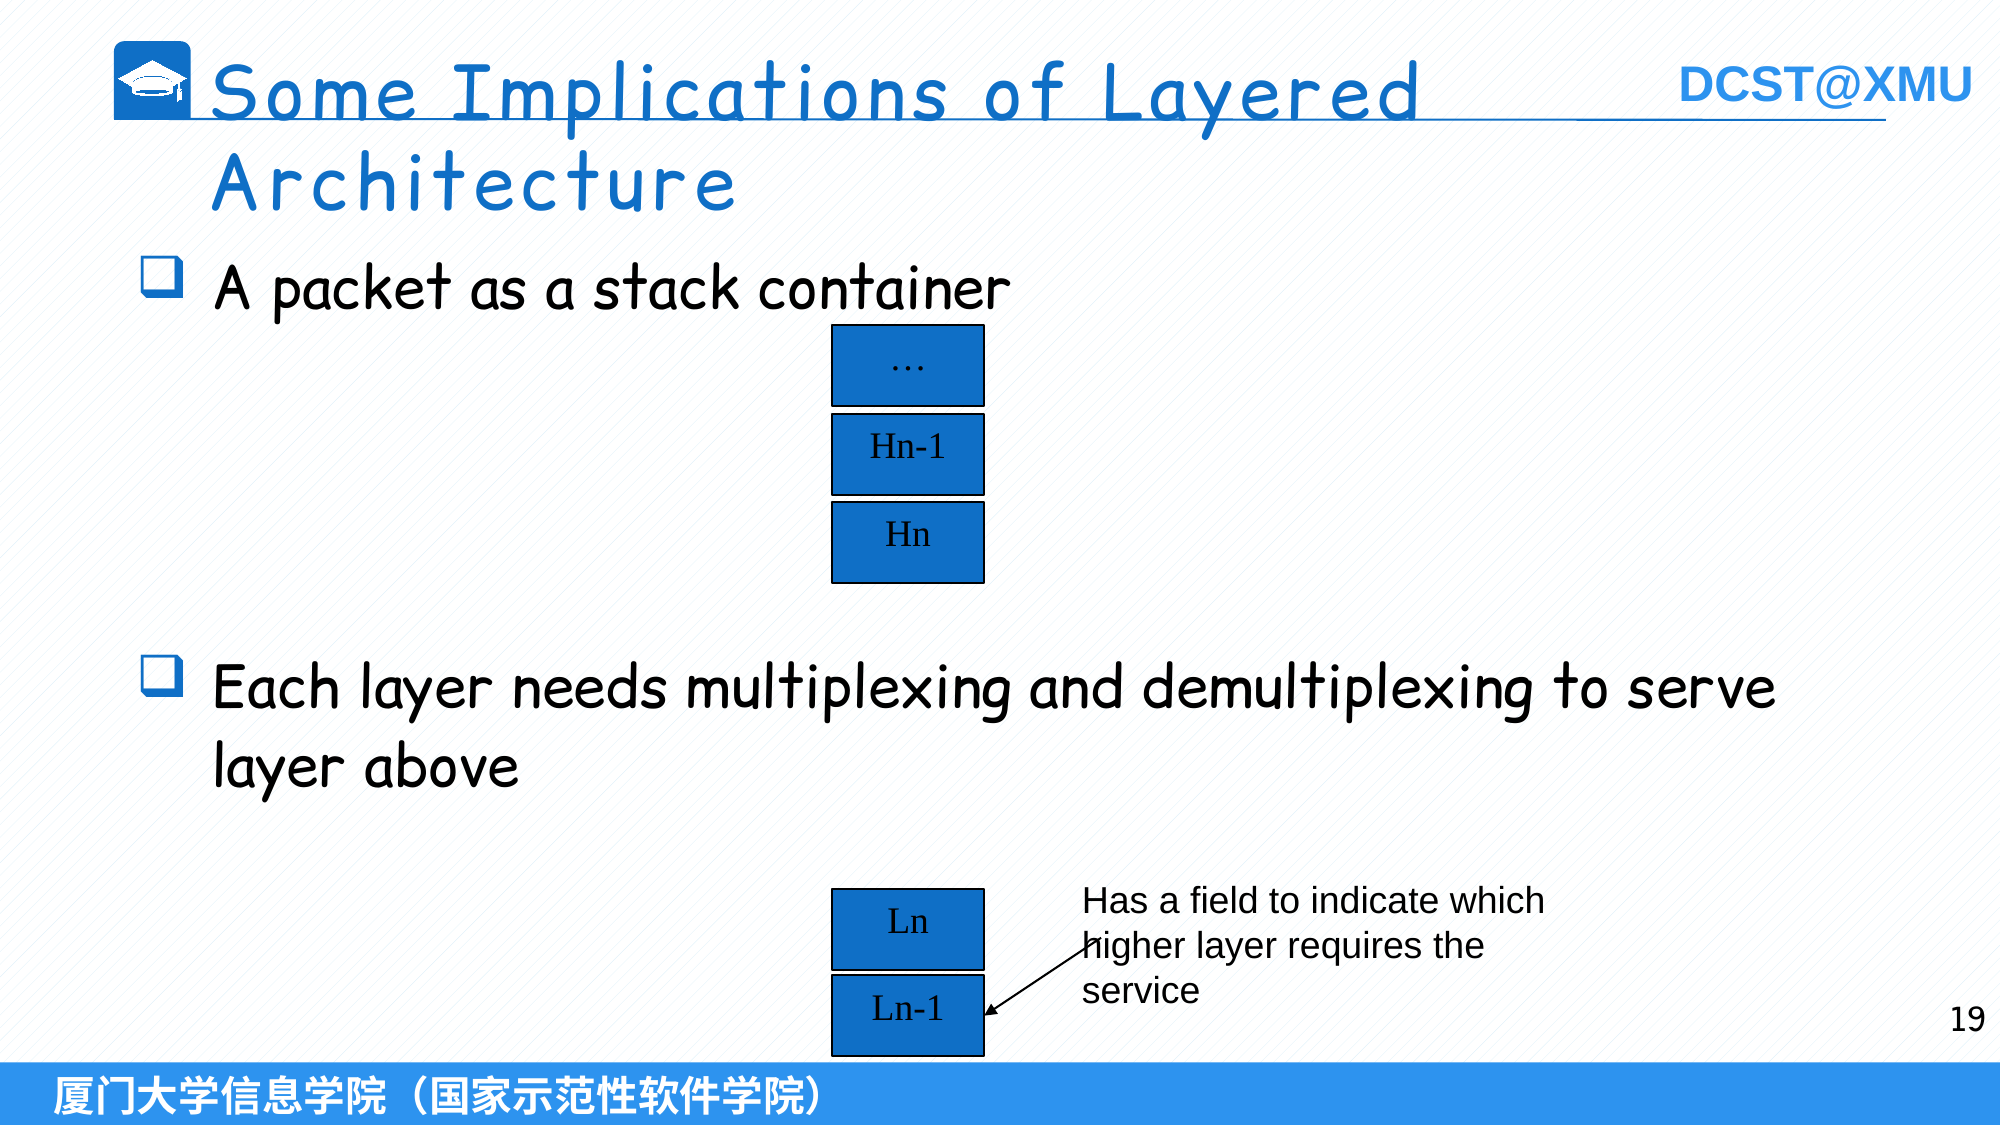

Some Implications of Layered Architecture
A packet as a stack container

Each layer needs multiplexing and demultiplexing to serve layer above

…
Hn-1
Hn
Has a field to indicate which higher layer requires the service
Ln
Ln-1
19